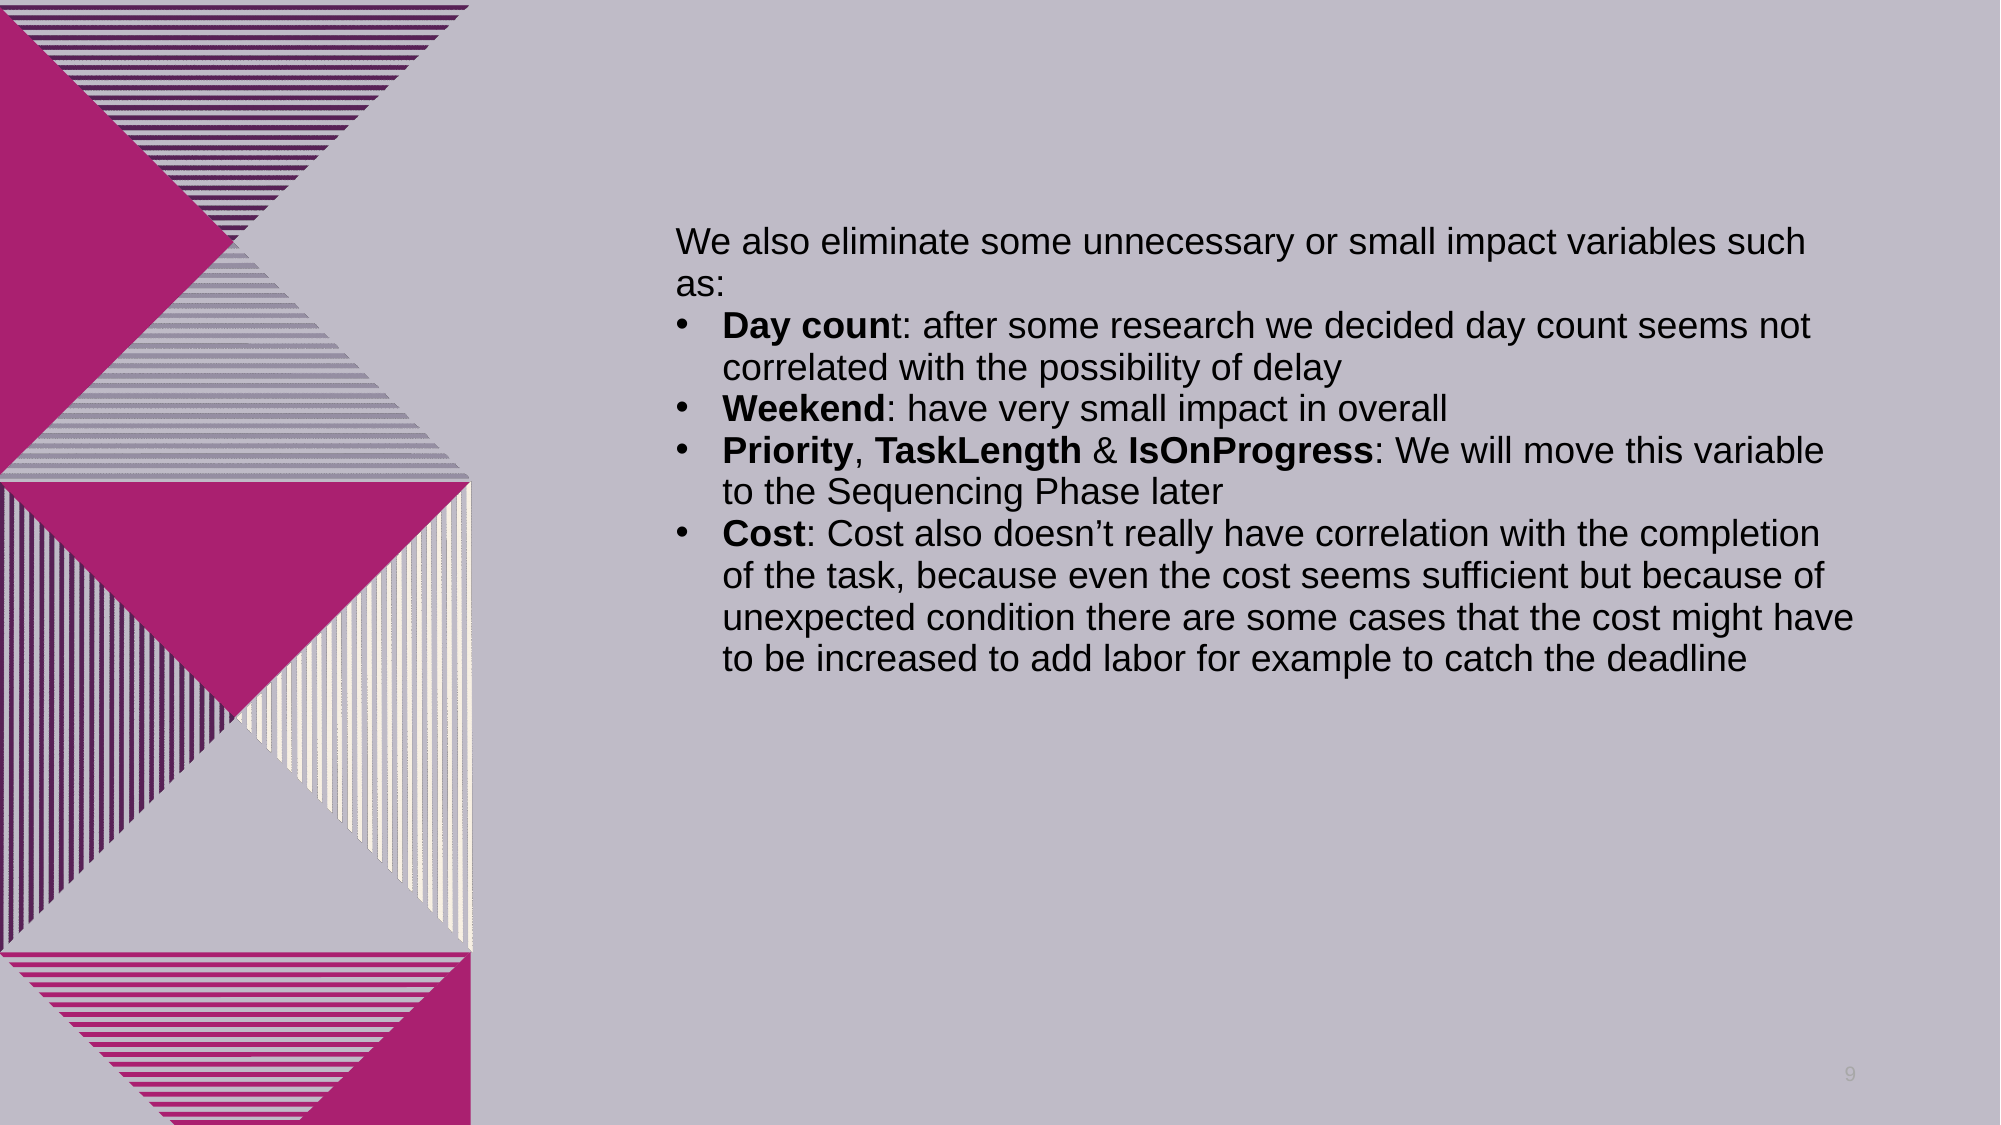

We also eliminate some unnecessary or small impact variables such as:
Day count: after some research we decided day count seems not correlated with the possibility of delay
Weekend: have very small impact in overall
Priority, TaskLength & IsOnProgress: We will move this variable to the Sequencing Phase later
Cost: Cost also doesn’t really have correlation with the completion of the task, because even the cost seems sufficient but because of unexpected condition there are some cases that the cost might have to be increased to add labor for example to catch the deadline
9